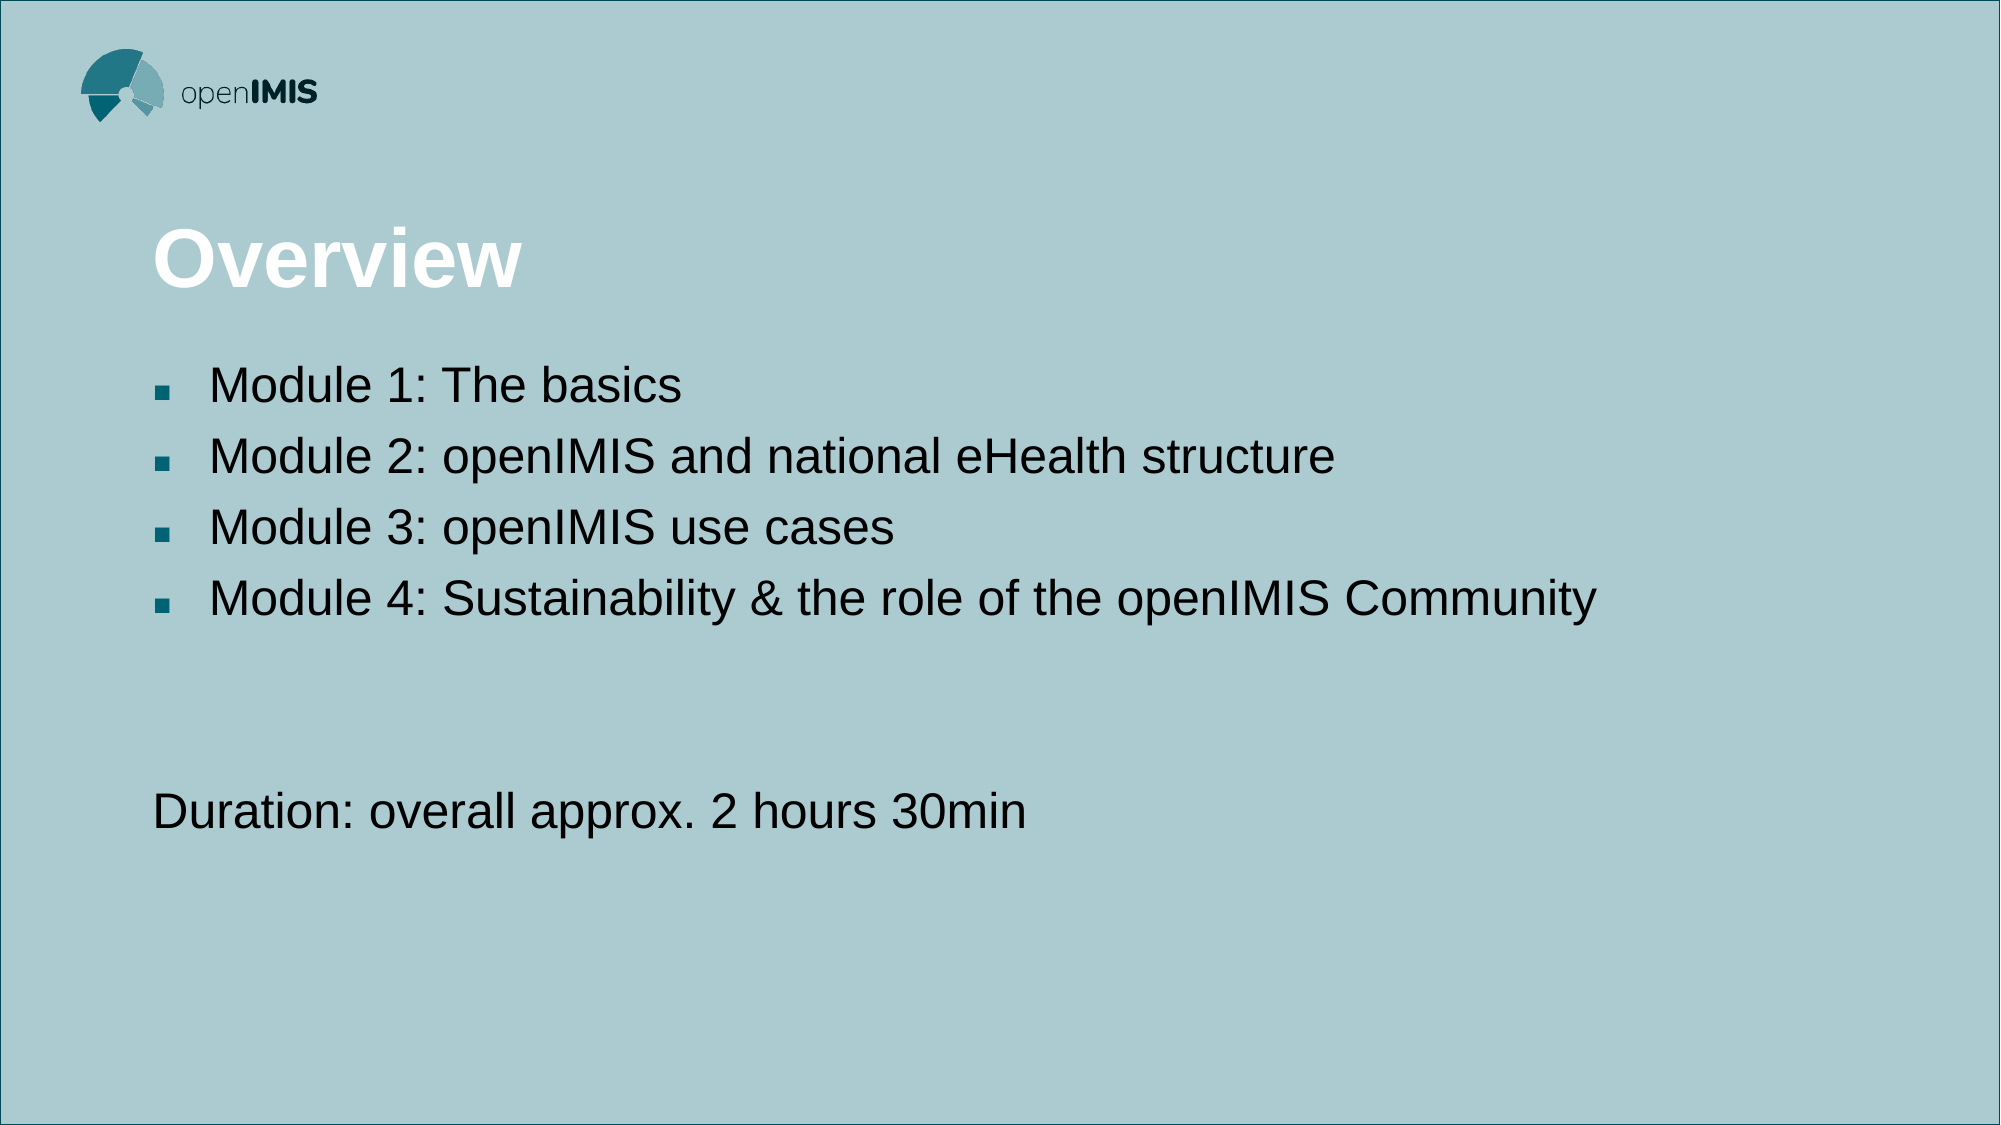

# Overview
Module 1: The basics
Module 2: openIMIS and national eHealth structure
Module 3: openIMIS use cases
Module 4: Sustainability & the role of the openIMIS Community

Duration: overall approx. 2 hours 30min